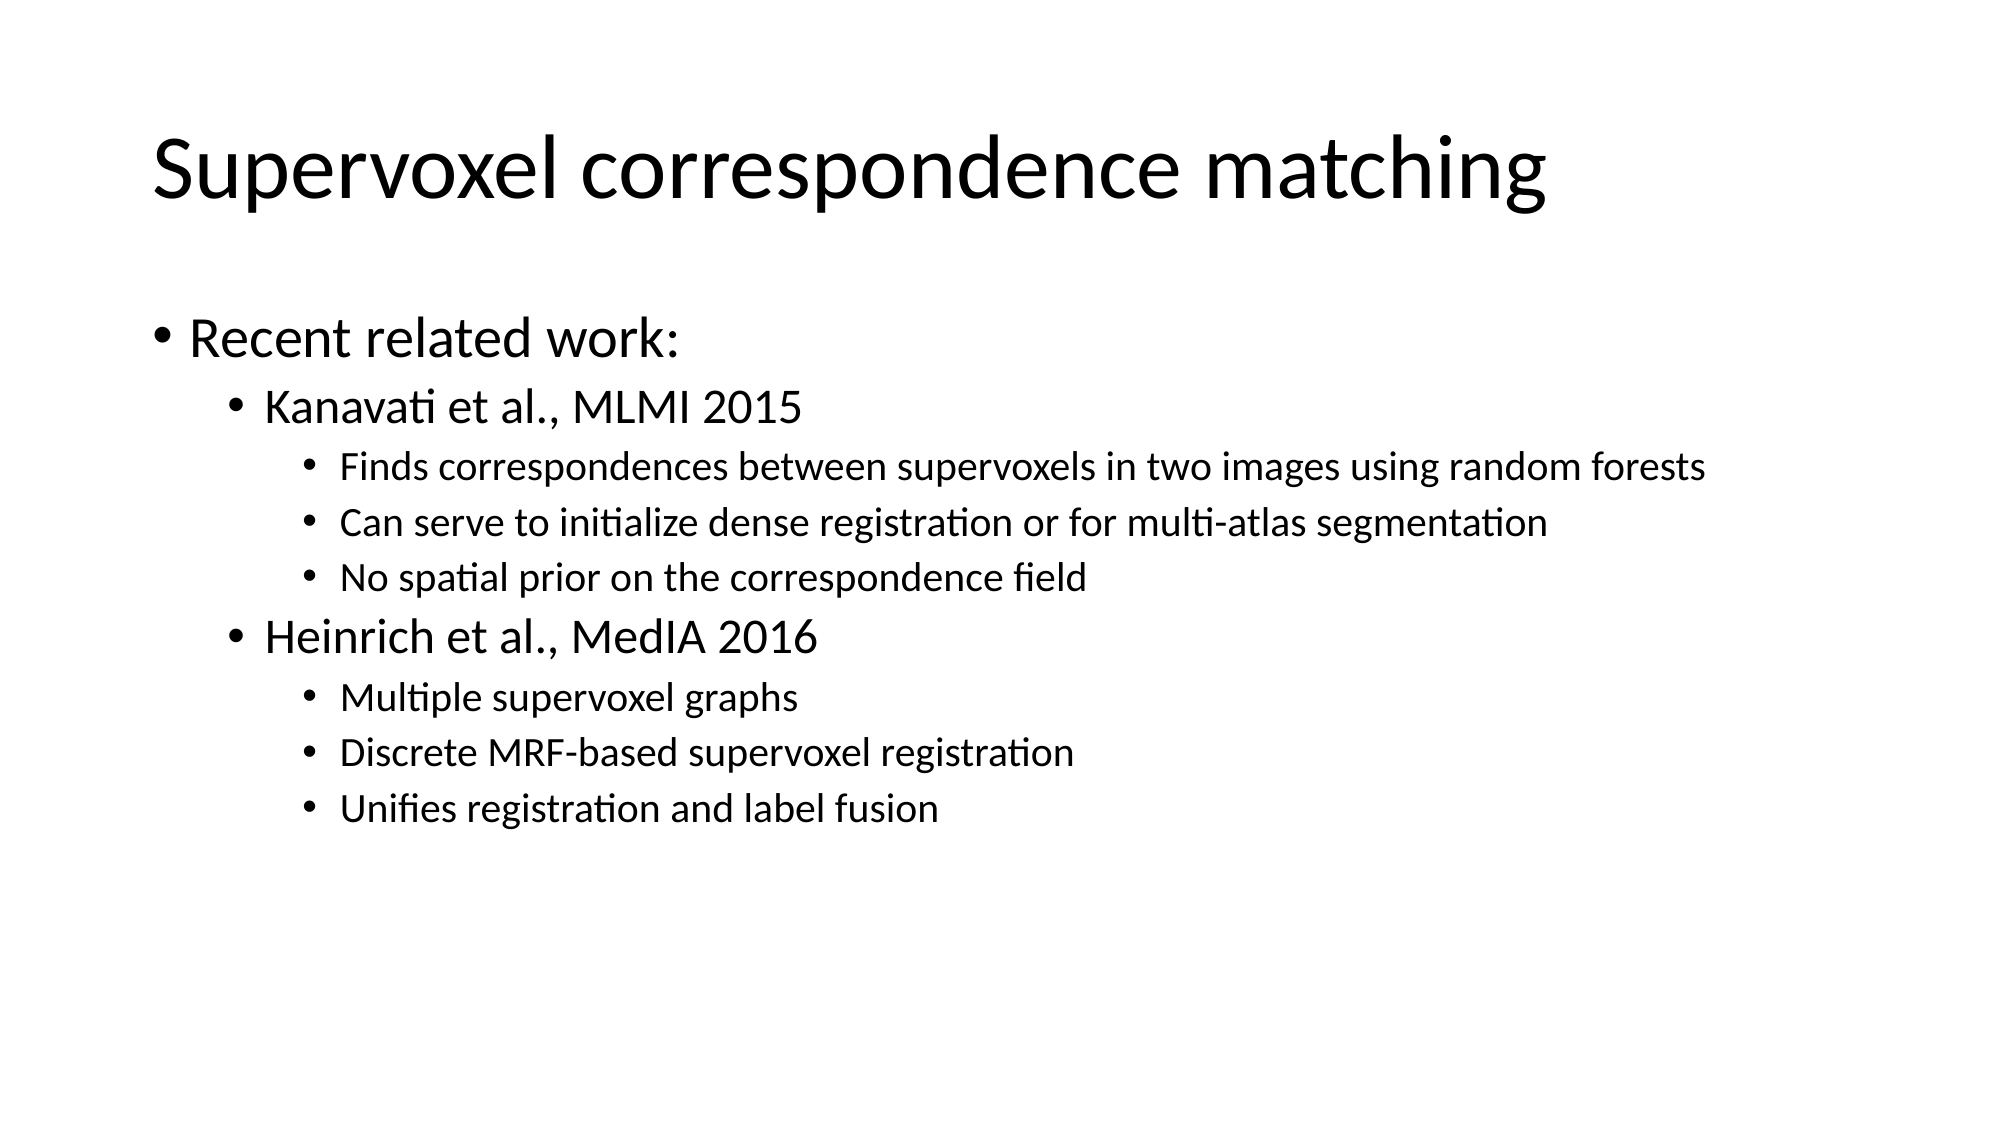

# Supervoxel correspondence matching
Recent related work:
Kanavati et al., MLMI 2015
Finds correspondences between supervoxels in two images using random forests
Can serve to initialize dense registration or for multi-atlas segmentation
No spatial prior on the correspondence field
Heinrich et al., MedIA 2016
Multiple supervoxel graphs
Discrete MRF-based supervoxel registration
Unifies registration and label fusion